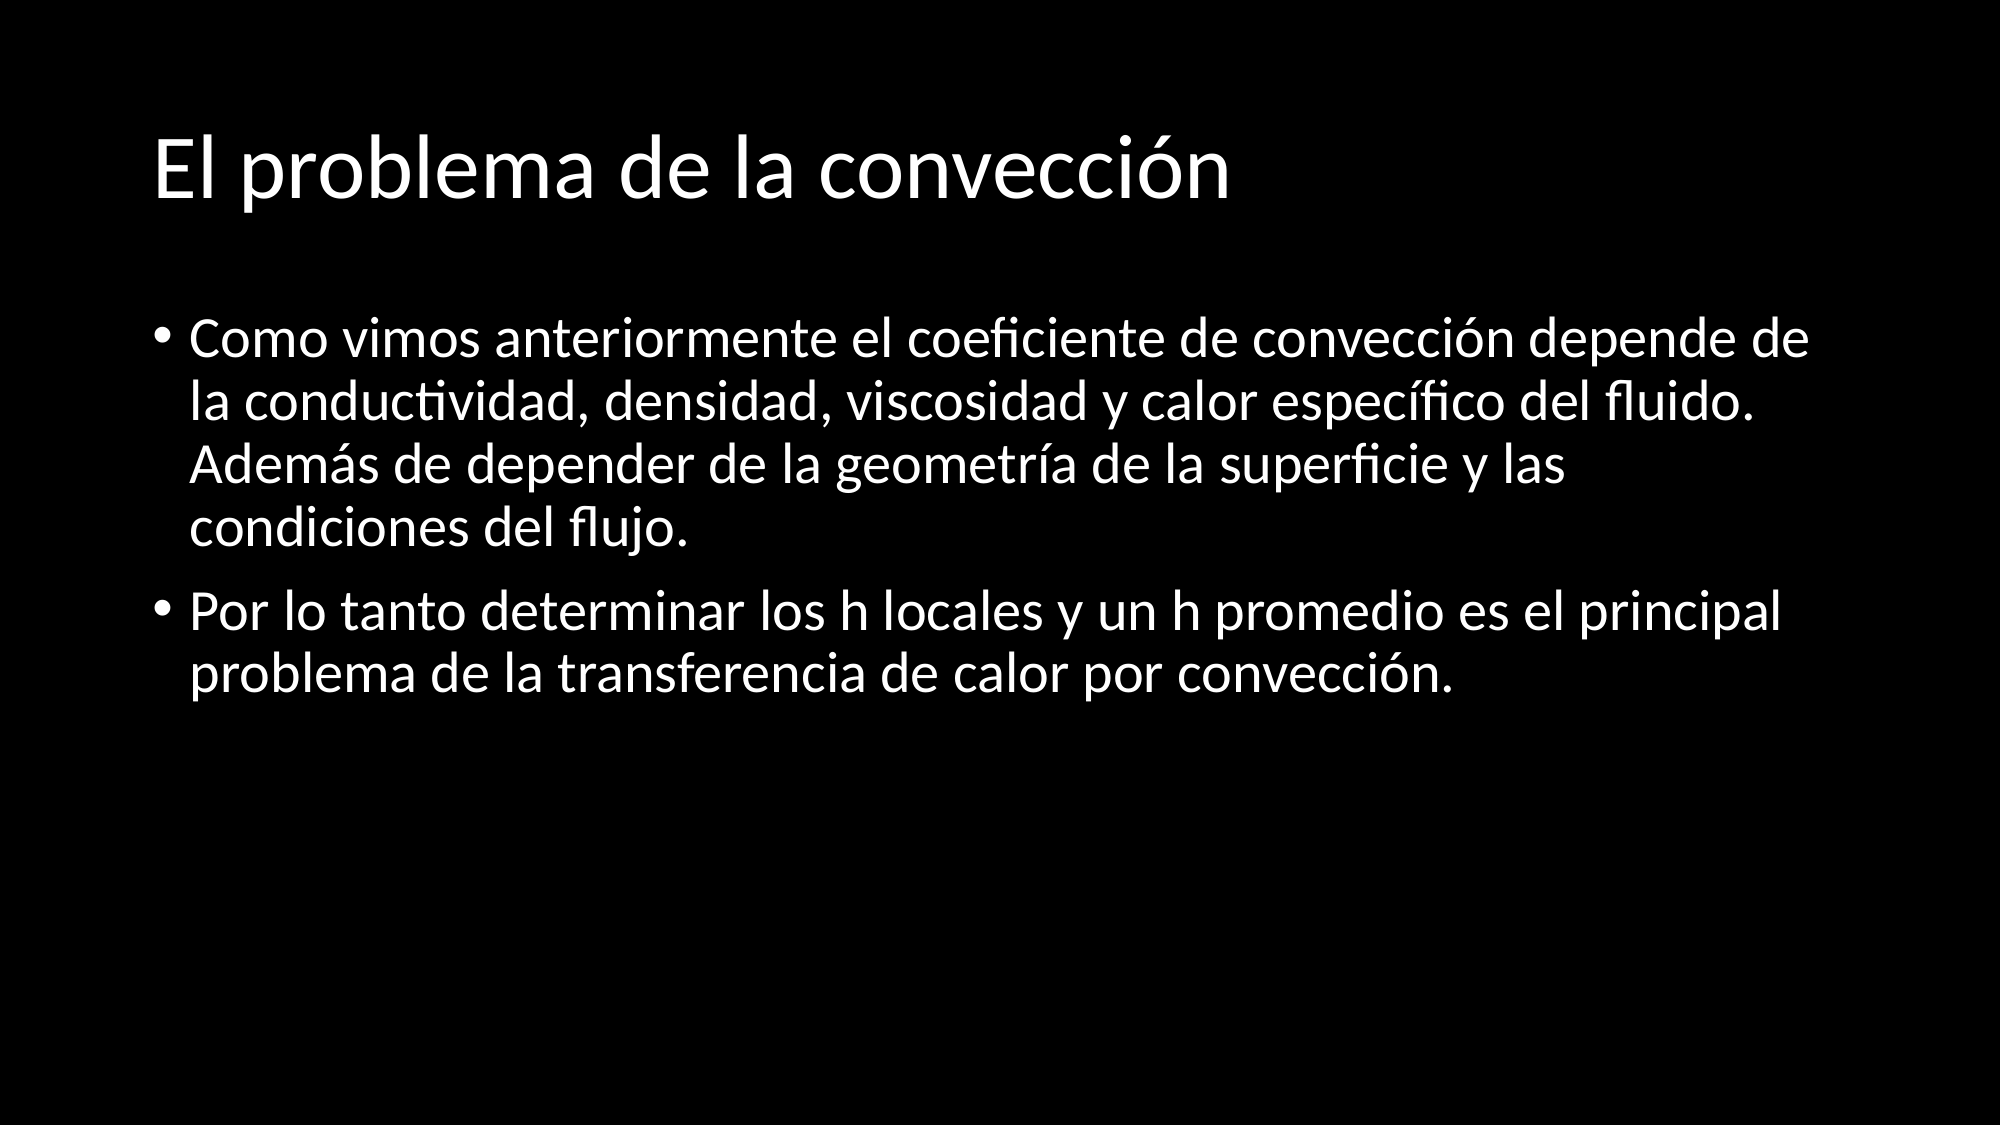

# El problema de la convección
Como vimos anteriormente el coeficiente de convección depende de la conductividad, densidad, viscosidad y calor específico del fluido. Además de depender de la geometría de la superficie y las condiciones del flujo.
Por lo tanto determinar los h locales y un h promedio es el principal problema de la transferencia de calor por convección.